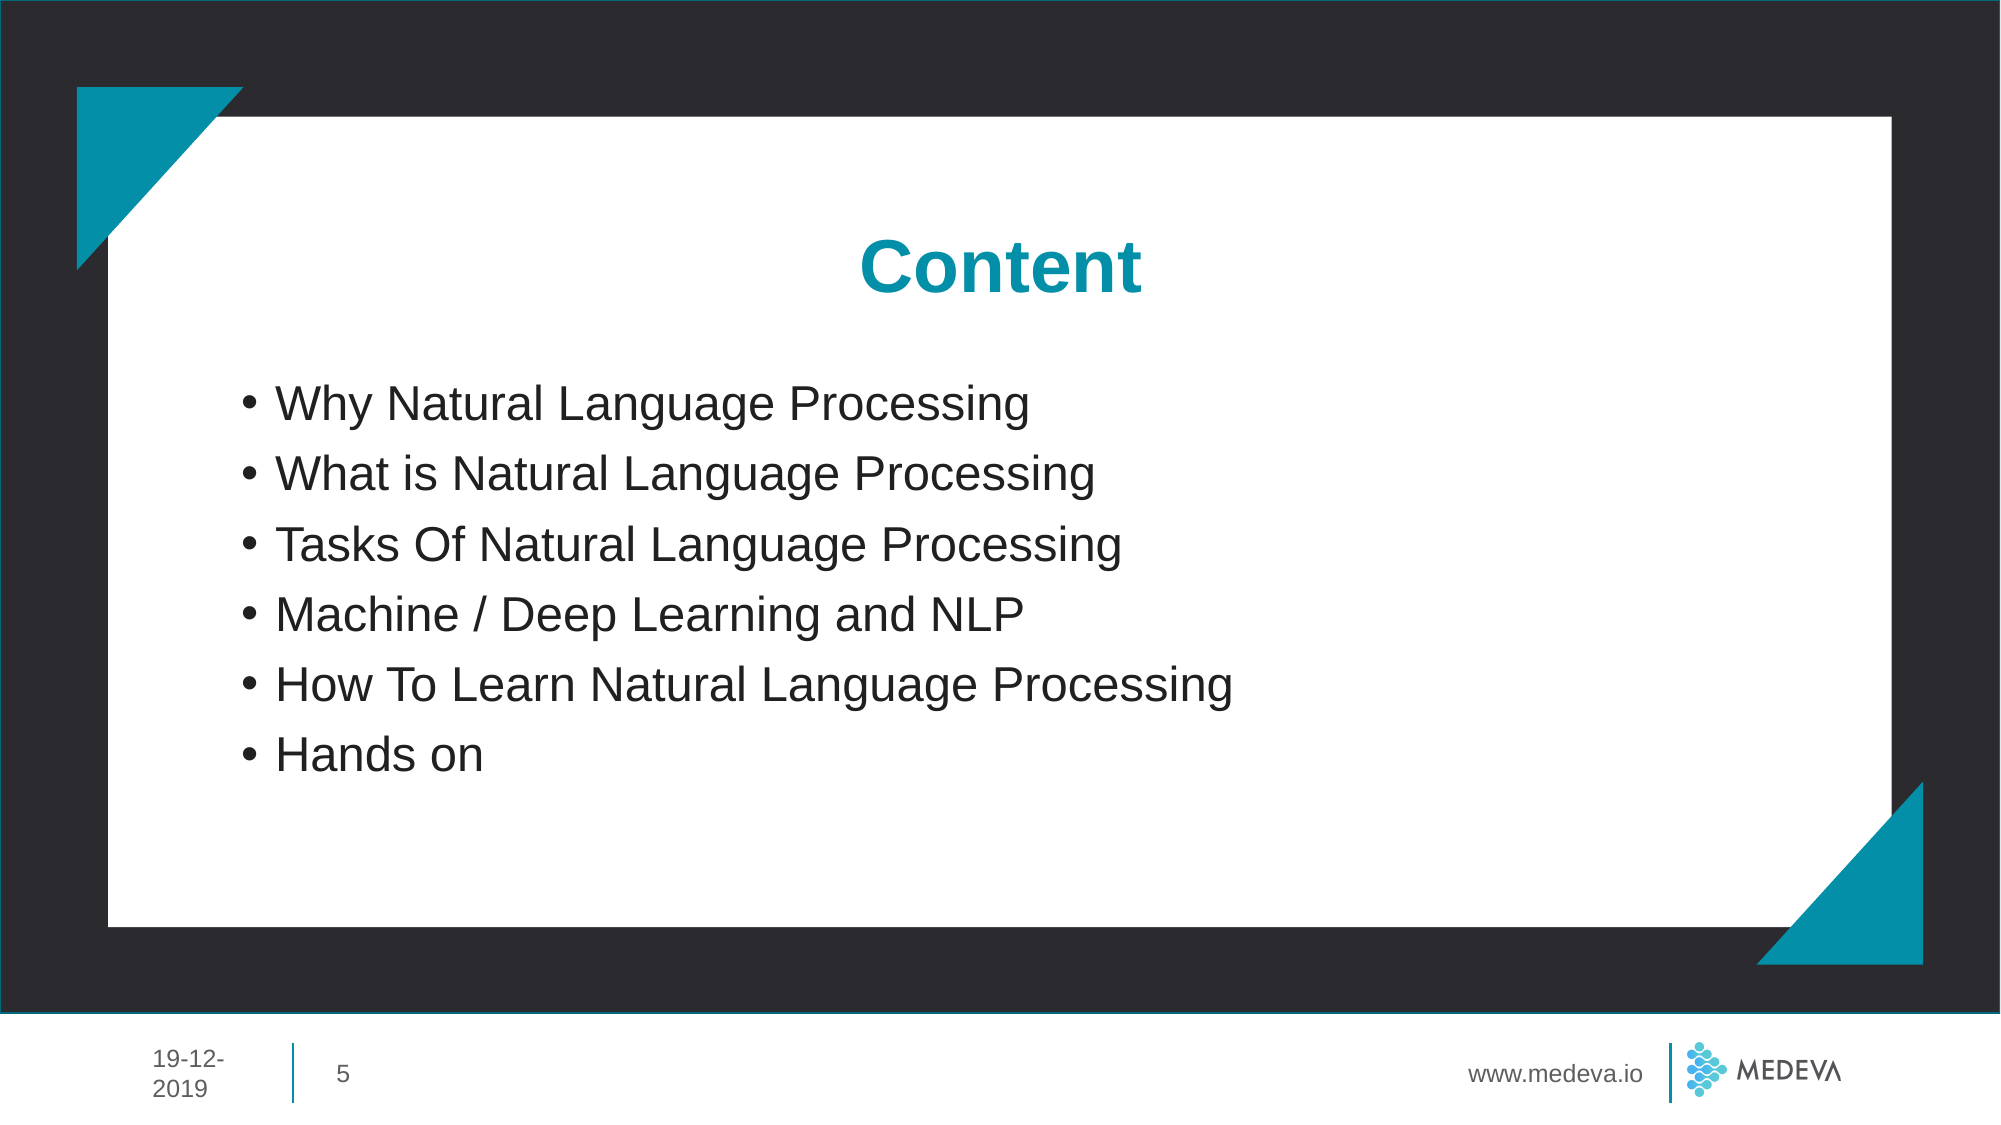

# Content
Why Natural Language Processing
What is Natural Language Processing
Tasks Of Natural Language Processing
Machine / Deep Learning and NLP
How To Learn Natural Language Processing
Hands on
19-12-2019
5
www.medeva.io